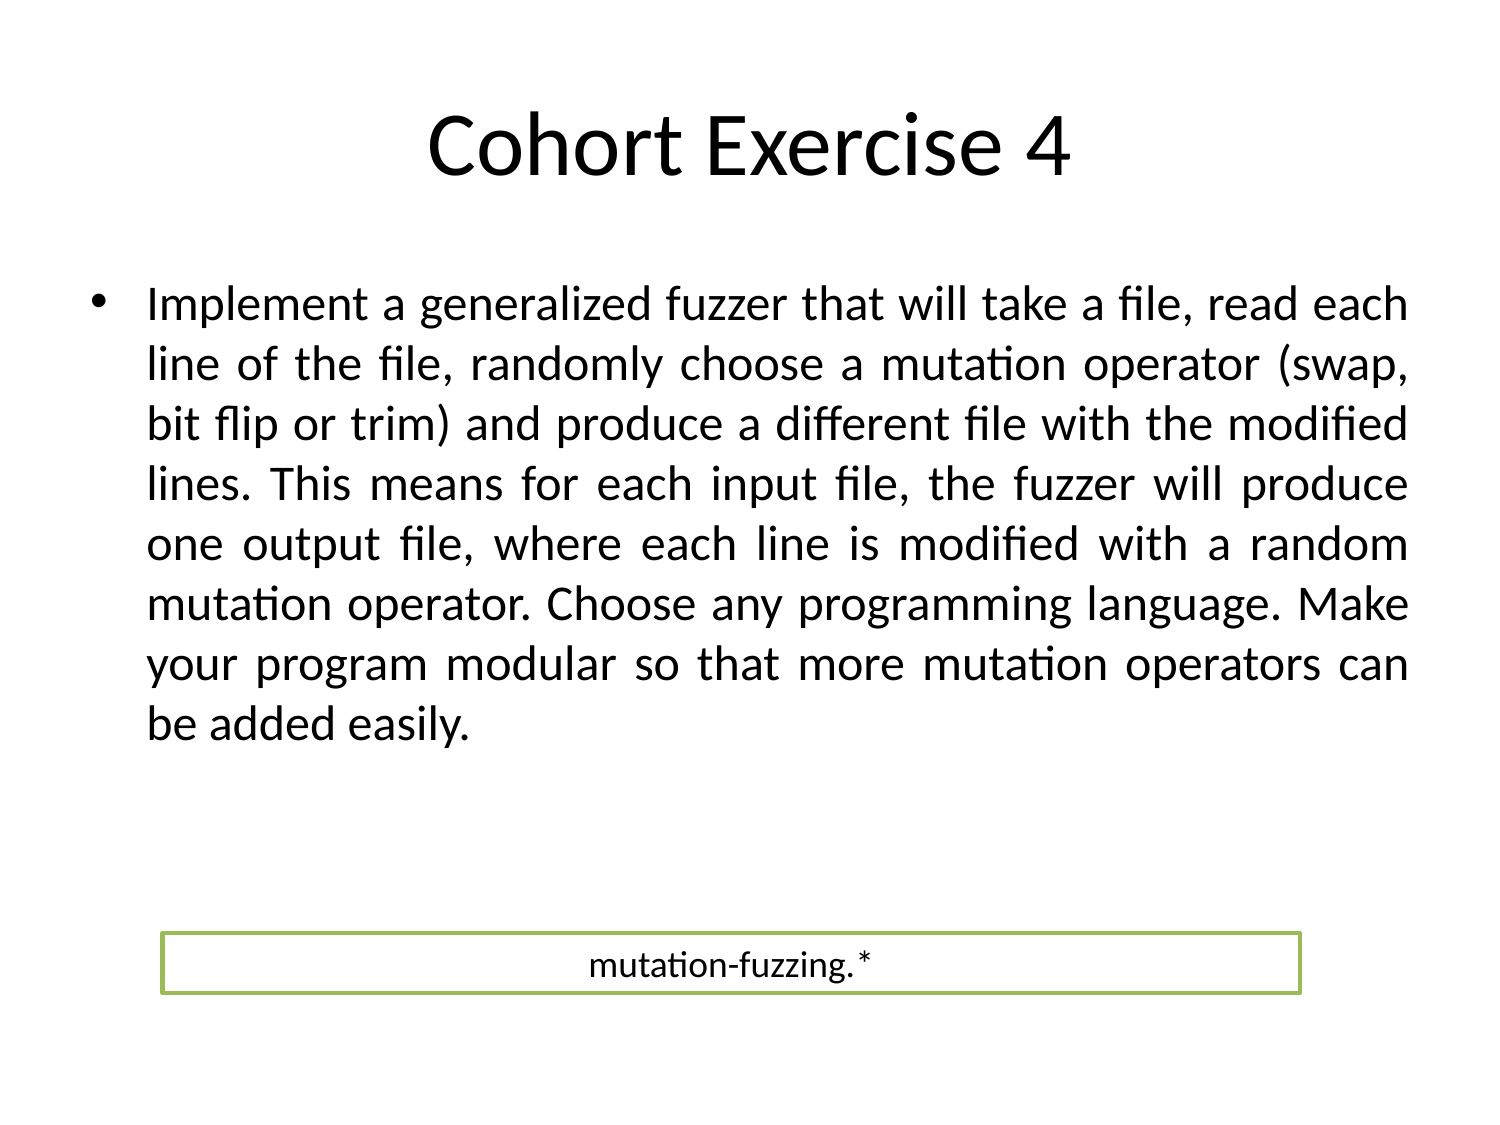

# Cohort Exercise 4
Implement a generalized fuzzer that will take a file, read each line of the file, randomly choose a mutation operator (swap, bit flip or trim) and produce a different file with the modified lines. This means for each input file, the fuzzer will produce one output file, where each line is modified with a random mutation operator. Choose any programming language. Make your program modular so that more mutation operators can be added easily.
mutation-fuzzing.*